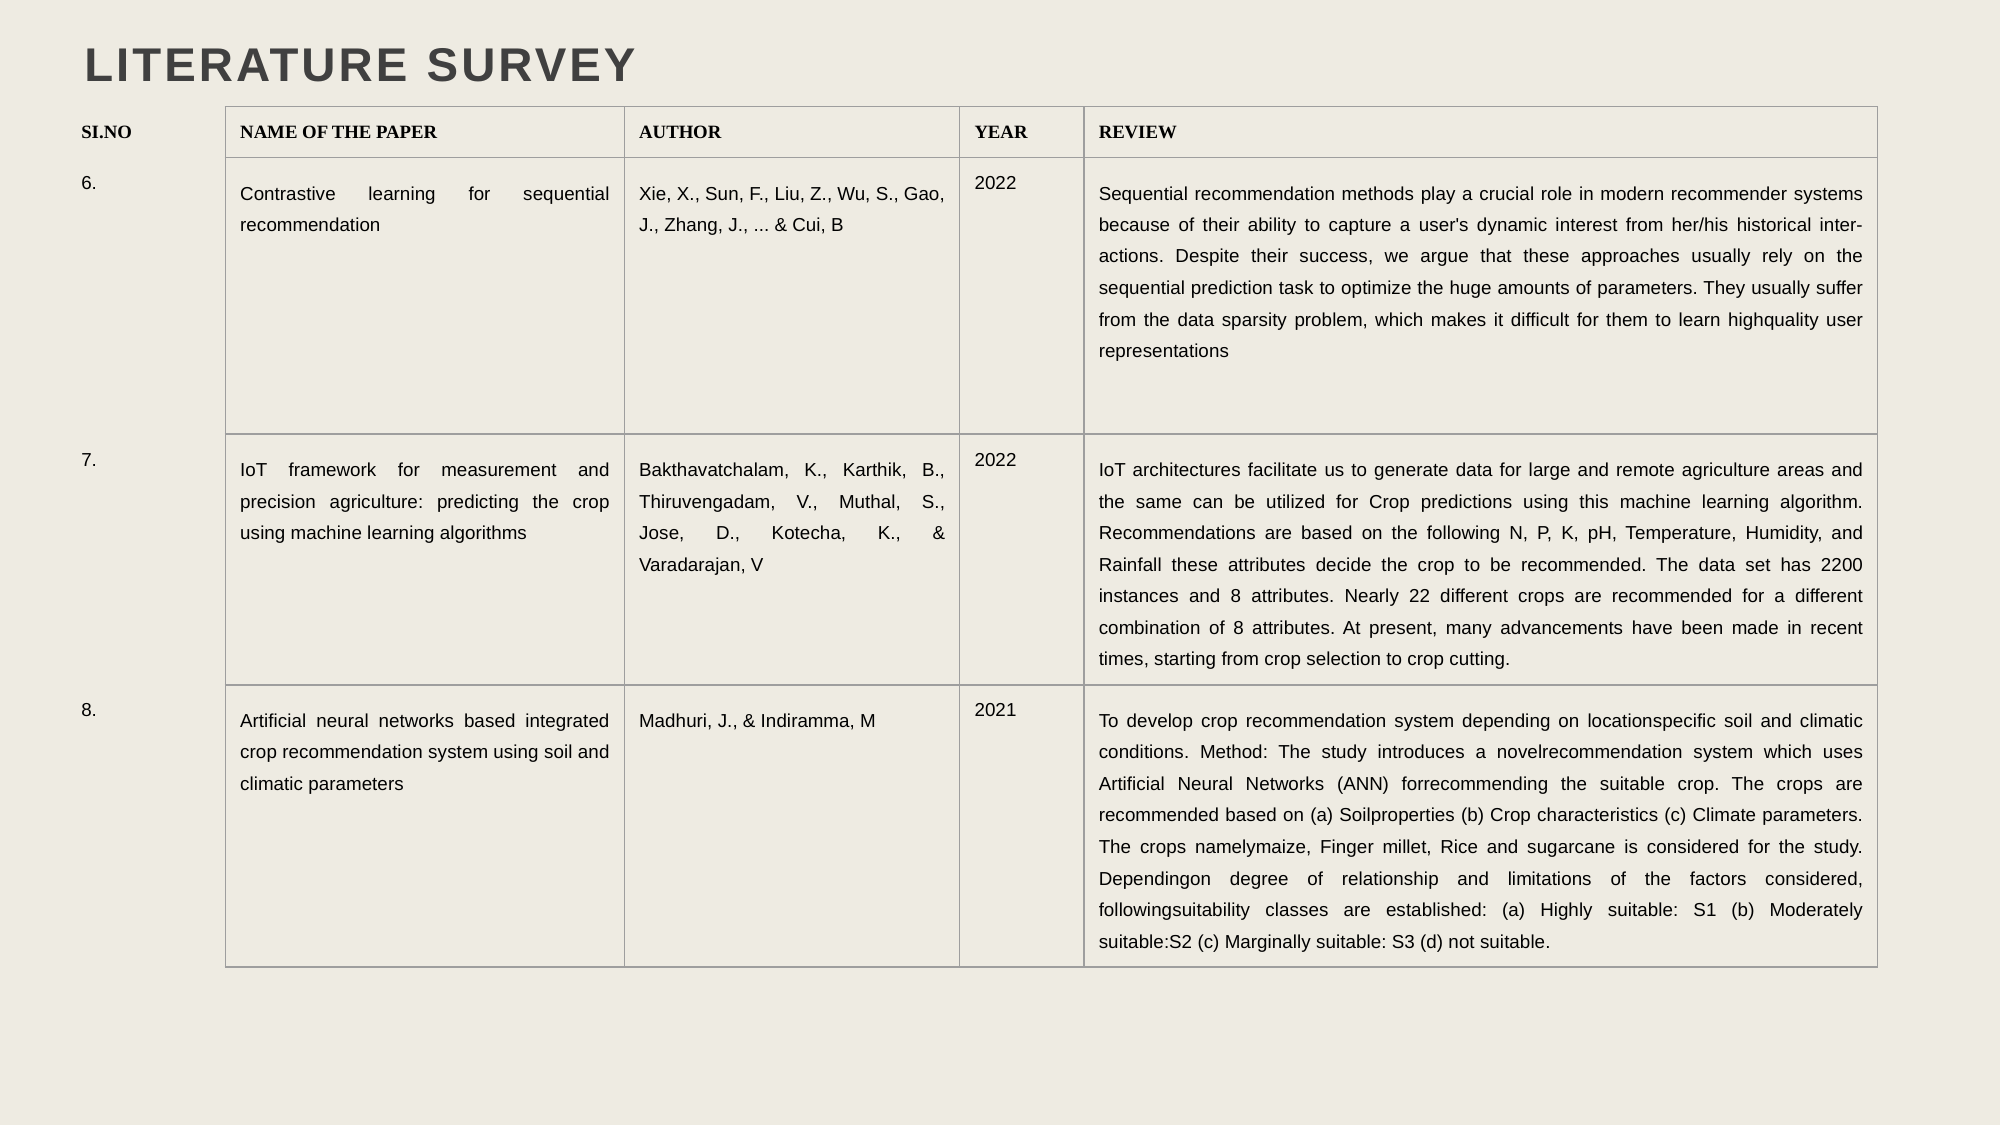

LITERATURE SURVEY
| SI.NO | NAME OF THE PAPER | AUTHOR | YEAR | REVIEW |
| --- | --- | --- | --- | --- |
| 6. | Contrastive learning for sequential recommendation | Xie, X., Sun, F., Liu, Z., Wu, S., Gao, J., Zhang, J., ... & Cui, B | 2022 | Sequential recommendation methods play a crucial role in modern recommender systems because of their ability to capture a user's dynamic interest from her/his historical inter-actions. Despite their success, we argue that these approaches usually rely on the sequential prediction task to optimize the huge amounts of parameters. They usually suffer from the data sparsity problem, which makes it difficult for them to learn highquality user representations |
| 7. | IoT framework for measurement and precision agriculture: predicting the crop using machine learning algorithms | Bakthavatchalam, K., Karthik, B., Thiruvengadam, V., Muthal, S., Jose, D., Kotecha, K., & Varadarajan, V | 2022 | IoT architectures facilitate us to generate data for large and remote agriculture areas and the same can be utilized for Crop predictions using this machine learning algorithm. Recommendations are based on the following N, P, K, pH, Temperature, Humidity, and Rainfall these attributes decide the crop to be recommended. The data set has 2200 instances and 8 attributes. Nearly 22 different crops are recommended for a different combination of 8 attributes. At present, many advancements have been made in recent times, starting from crop selection to crop cutting. |
| 8. | Artificial neural networks based integrated crop recommendation system using soil and climatic parameters | Madhuri, J., & Indiramma, M | 2021 | To develop crop recommendation system depending on locationspecific soil and climatic conditions. Method: The study introduces a novelrecommendation system which uses Artificial Neural Networks (ANN) forrecommending the suitable crop. The crops are recommended based on (a) Soilproperties (b) Crop characteristics (c) Climate parameters. The crops namelymaize, Finger millet, Rice and sugarcane is considered for the study. Dependingon degree of relationship and limitations of the factors considered, followingsuitability classes are established: (a) Highly suitable: S1 (b) Moderately suitable:S2 (c) Marginally suitable: S3 (d) not suitable. |